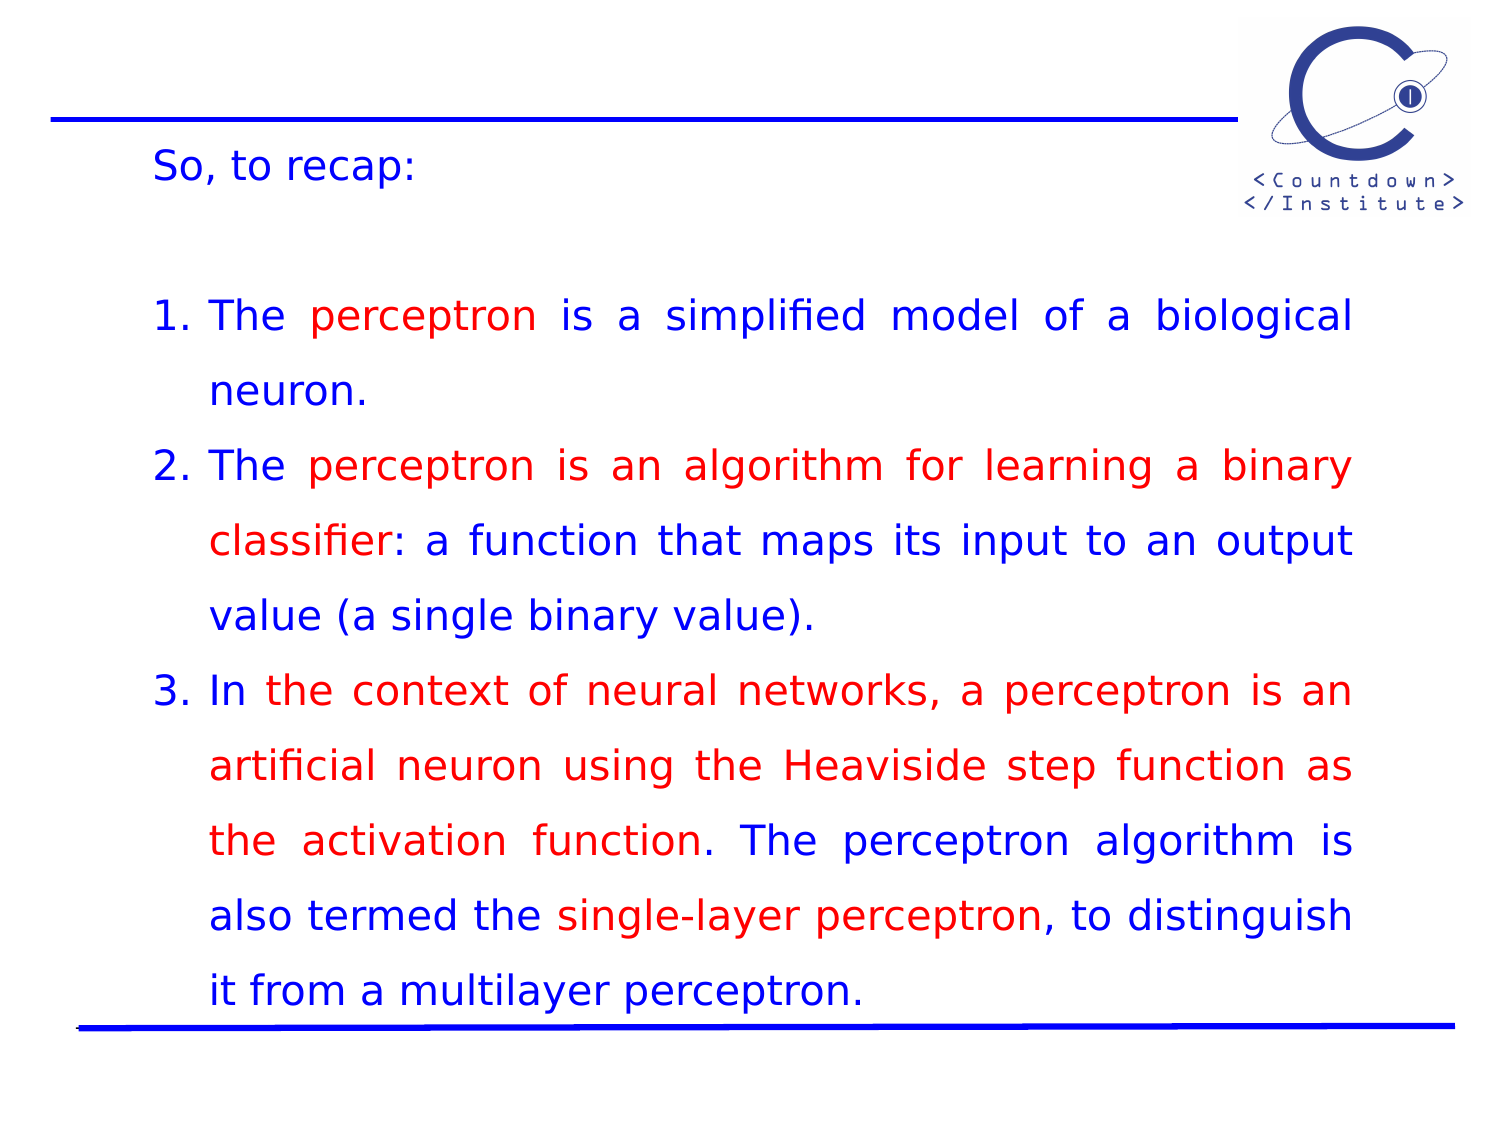

So, to recap:

The perceptron is a simplified model of a biological neuron.
The perceptron is an algorithm for learning a binary classifier: a function that maps its input to an output value (a single binary value).
In the context of neural networks, a perceptron is an artificial neuron using the Heaviside step function as the activation function. The perceptron algorithm is also termed the single-layer perceptron, to distinguish it from a multilayer perceptron.